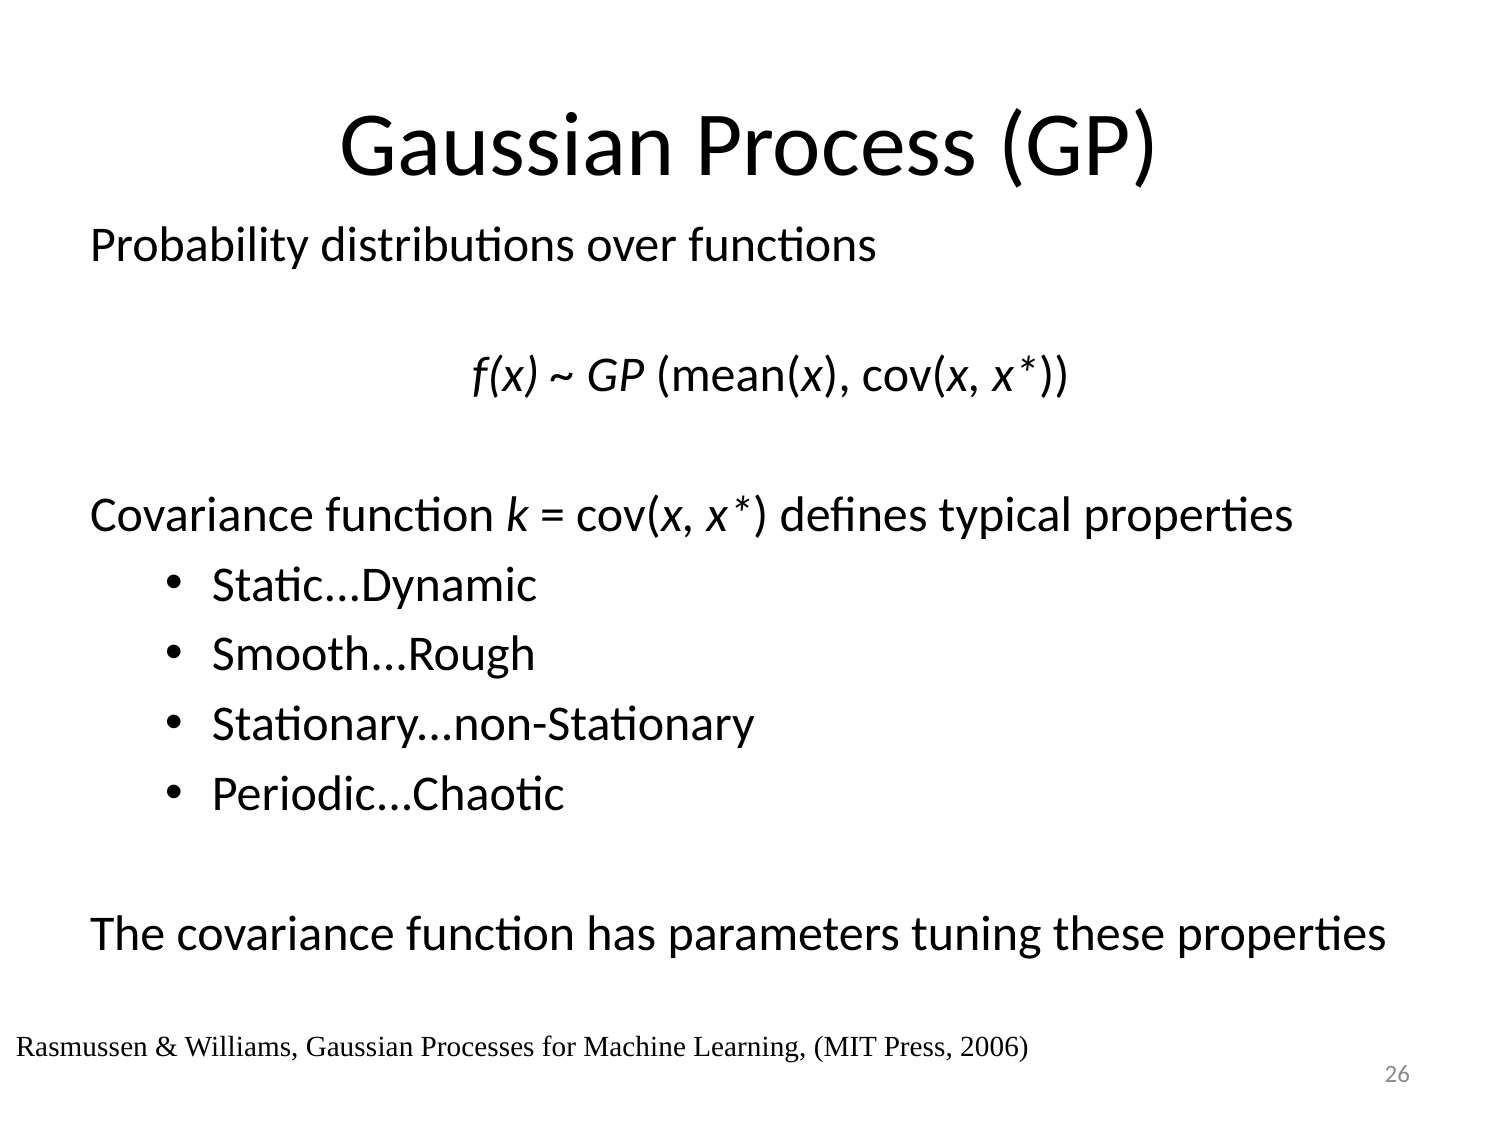

# Gaussian Process (GP)
Probability distributions over functions
f(x) ~ GP (mean(x), cov(x, x*))

Covariance function k = cov(x, x*) defines typical properties
Static...Dynamic
Smooth...Rough
Stationary...non-Stationary
Periodic...Chaotic

The covariance function has parameters tuning these properties

Rasmussen & Williams, Gaussian Processes for Machine Learning, (MIT Press, 2006)
26